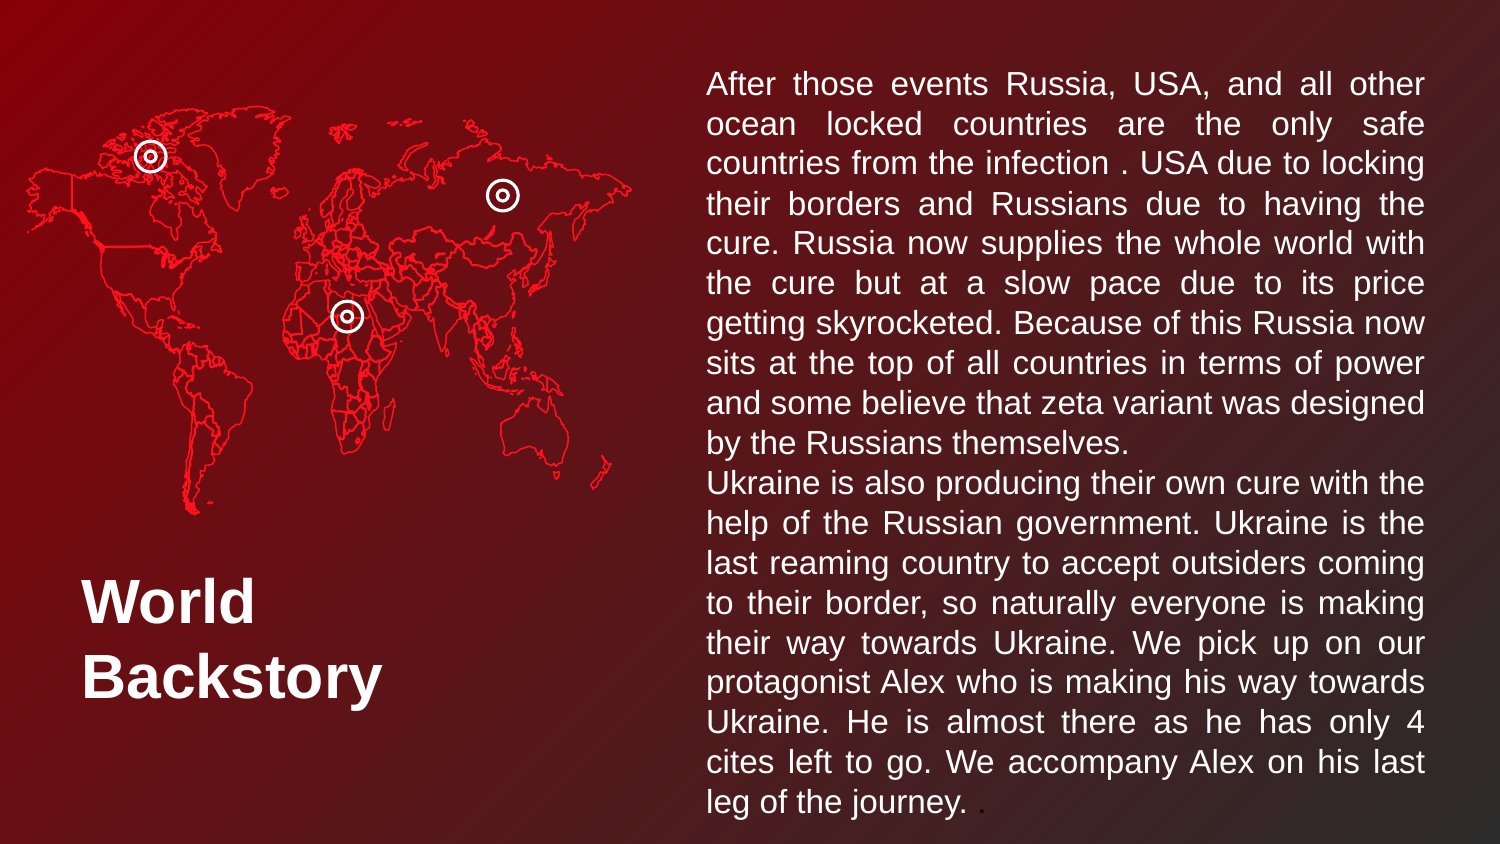

After those events Russia, USA, and all other ocean locked countries are the only safe countries from the infection . USA due to locking their borders and Russians due to having the cure. Russia now supplies the whole world with the cure but at a slow pace due to its price getting skyrocketed. Because of this Russia now sits at the top of all countries in terms of power and some believe that zeta variant was designed by the Russians themselves.
Ukraine is also producing their own cure with the help of the Russian government. Ukraine is the last reaming country to accept outsiders coming to their border, so naturally everyone is making their way towards Ukraine. We pick up on our protagonist Alex who is making his way towards Ukraine. He is almost there as he has only 4 cites left to go. We accompany Alex on his last leg of the journey. .

# World Backstory